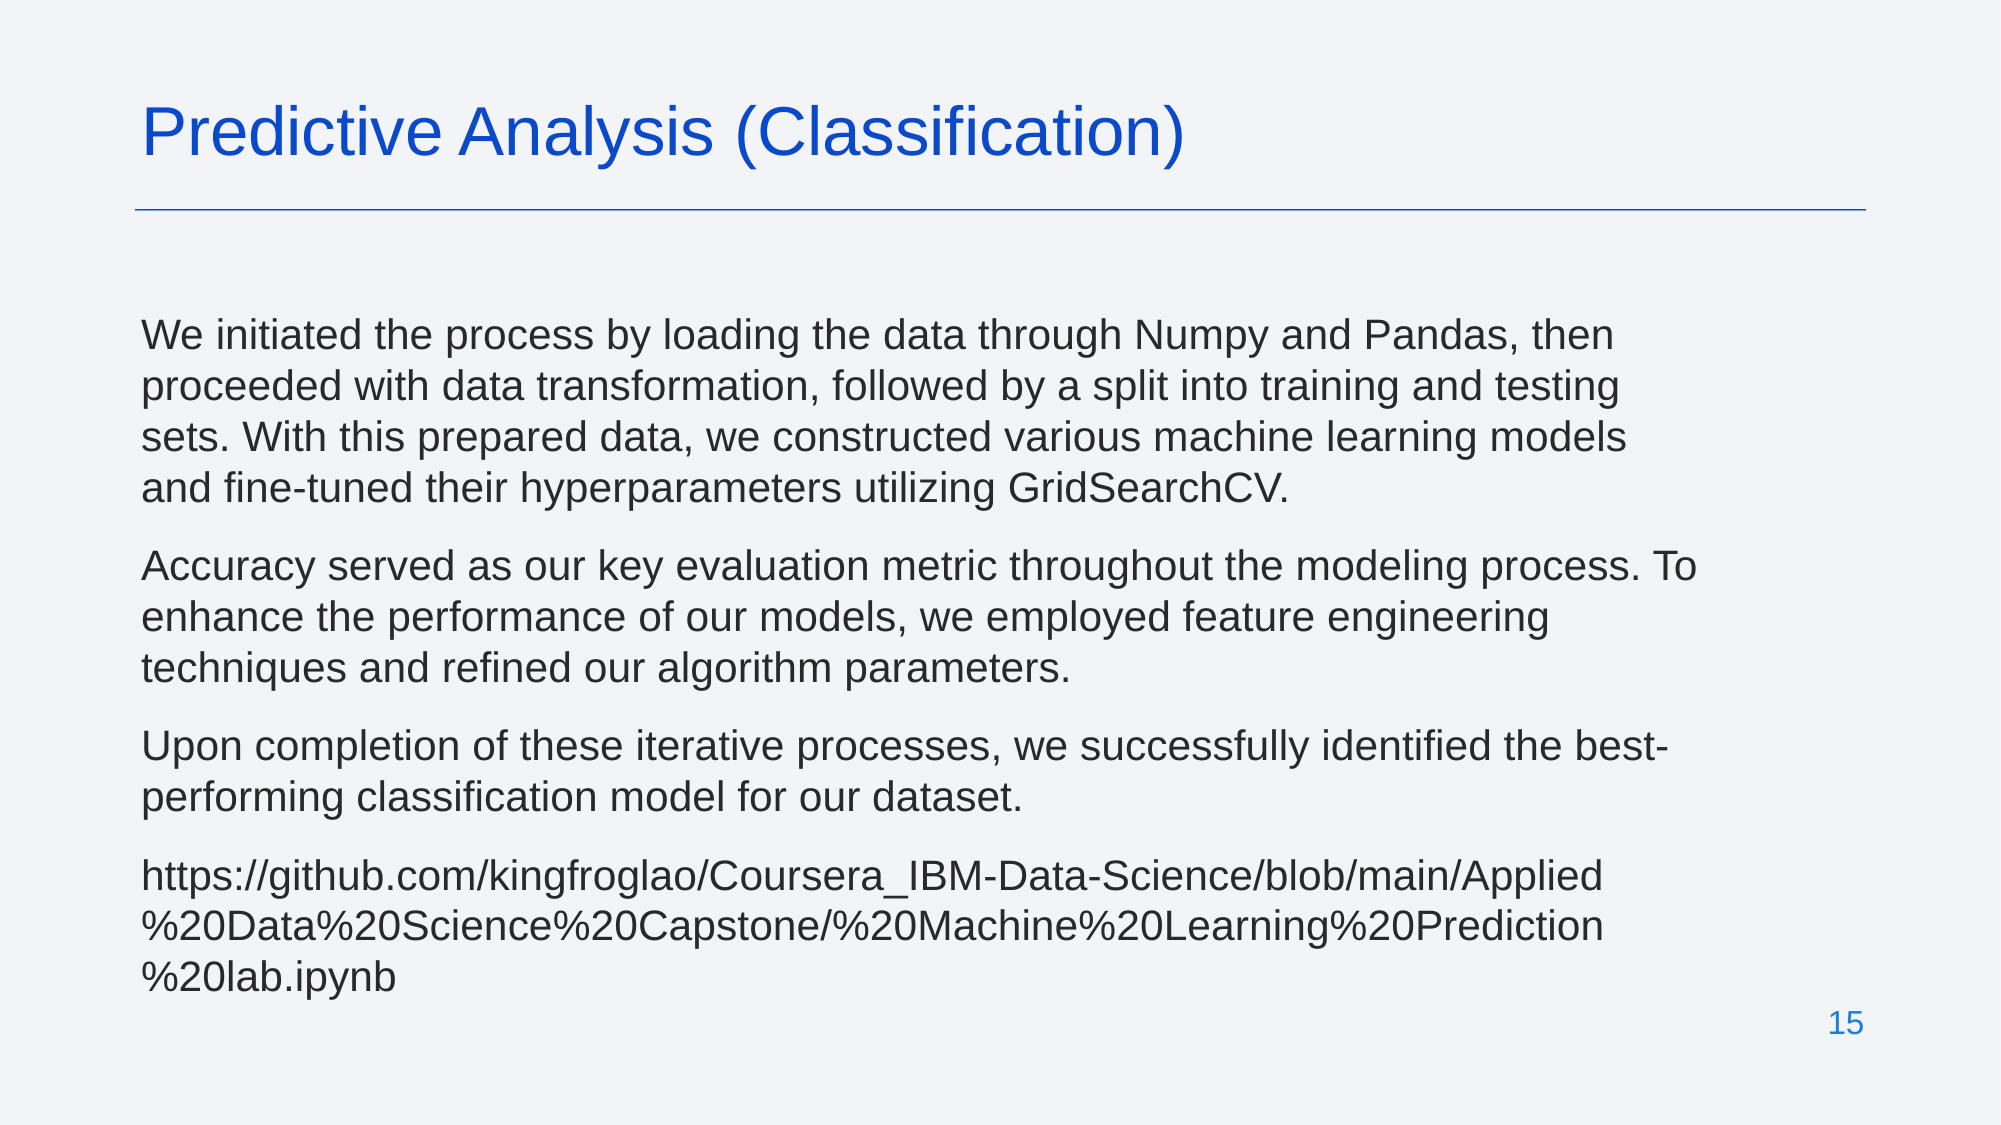

Predictive Analysis (Classification)
We initiated the process by loading the data through Numpy and Pandas, then proceeded with data transformation, followed by a split into training and testing sets. With this prepared data, we constructed various machine learning models and fine-tuned their hyperparameters utilizing GridSearchCV.
Accuracy served as our key evaluation metric throughout the modeling process. To enhance the performance of our models, we employed feature engineering techniques and refined our algorithm parameters.
Upon completion of these iterative processes, we successfully identified the best-performing classification model for our dataset.
https://github.com/kingfroglao/Coursera_IBM-Data-Science/blob/main/Applied%20Data%20Science%20Capstone/%20Machine%20Learning%20Prediction%20lab.ipynb

15